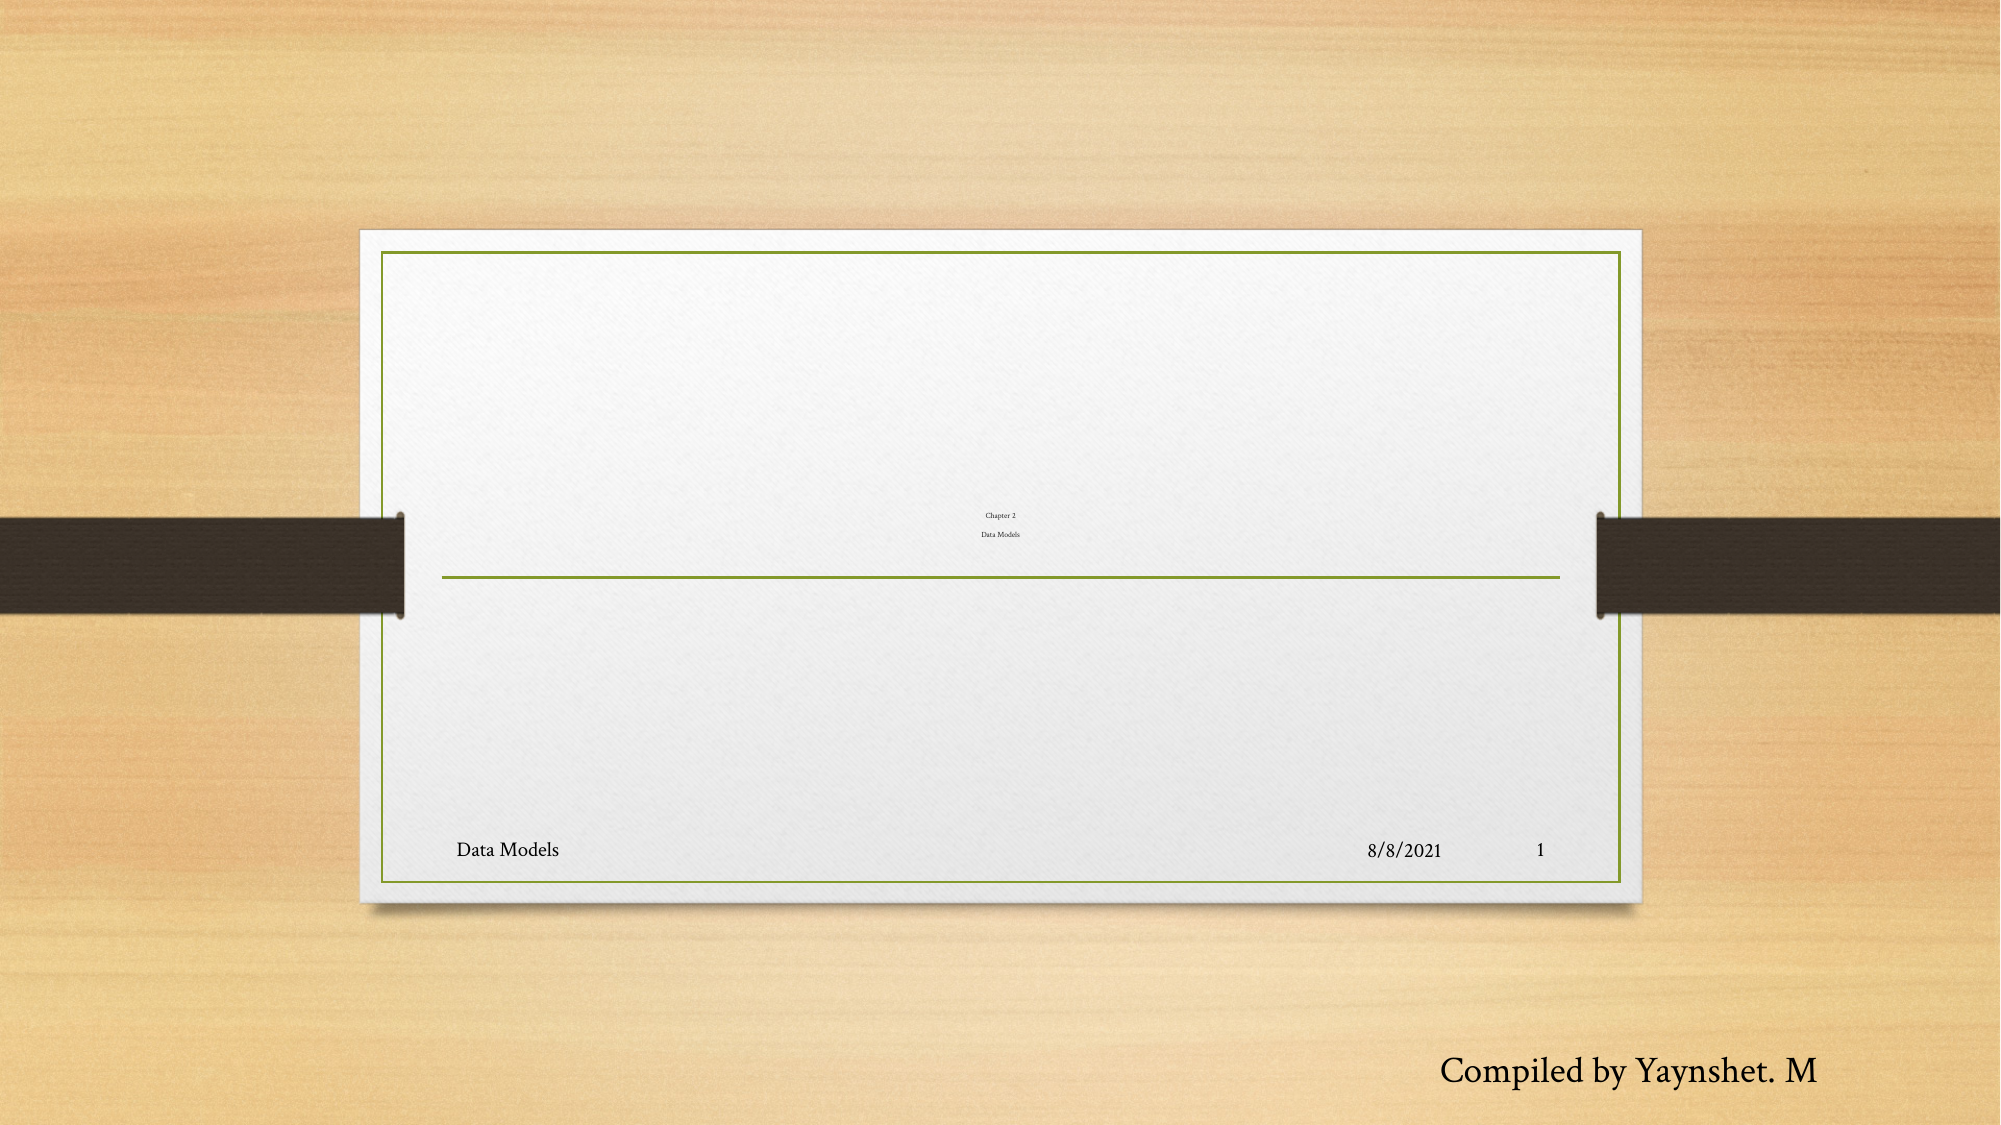

# Chapter 2 Data Models
Data Models
8/8/2021
1
Compiled by Yaynshet. M